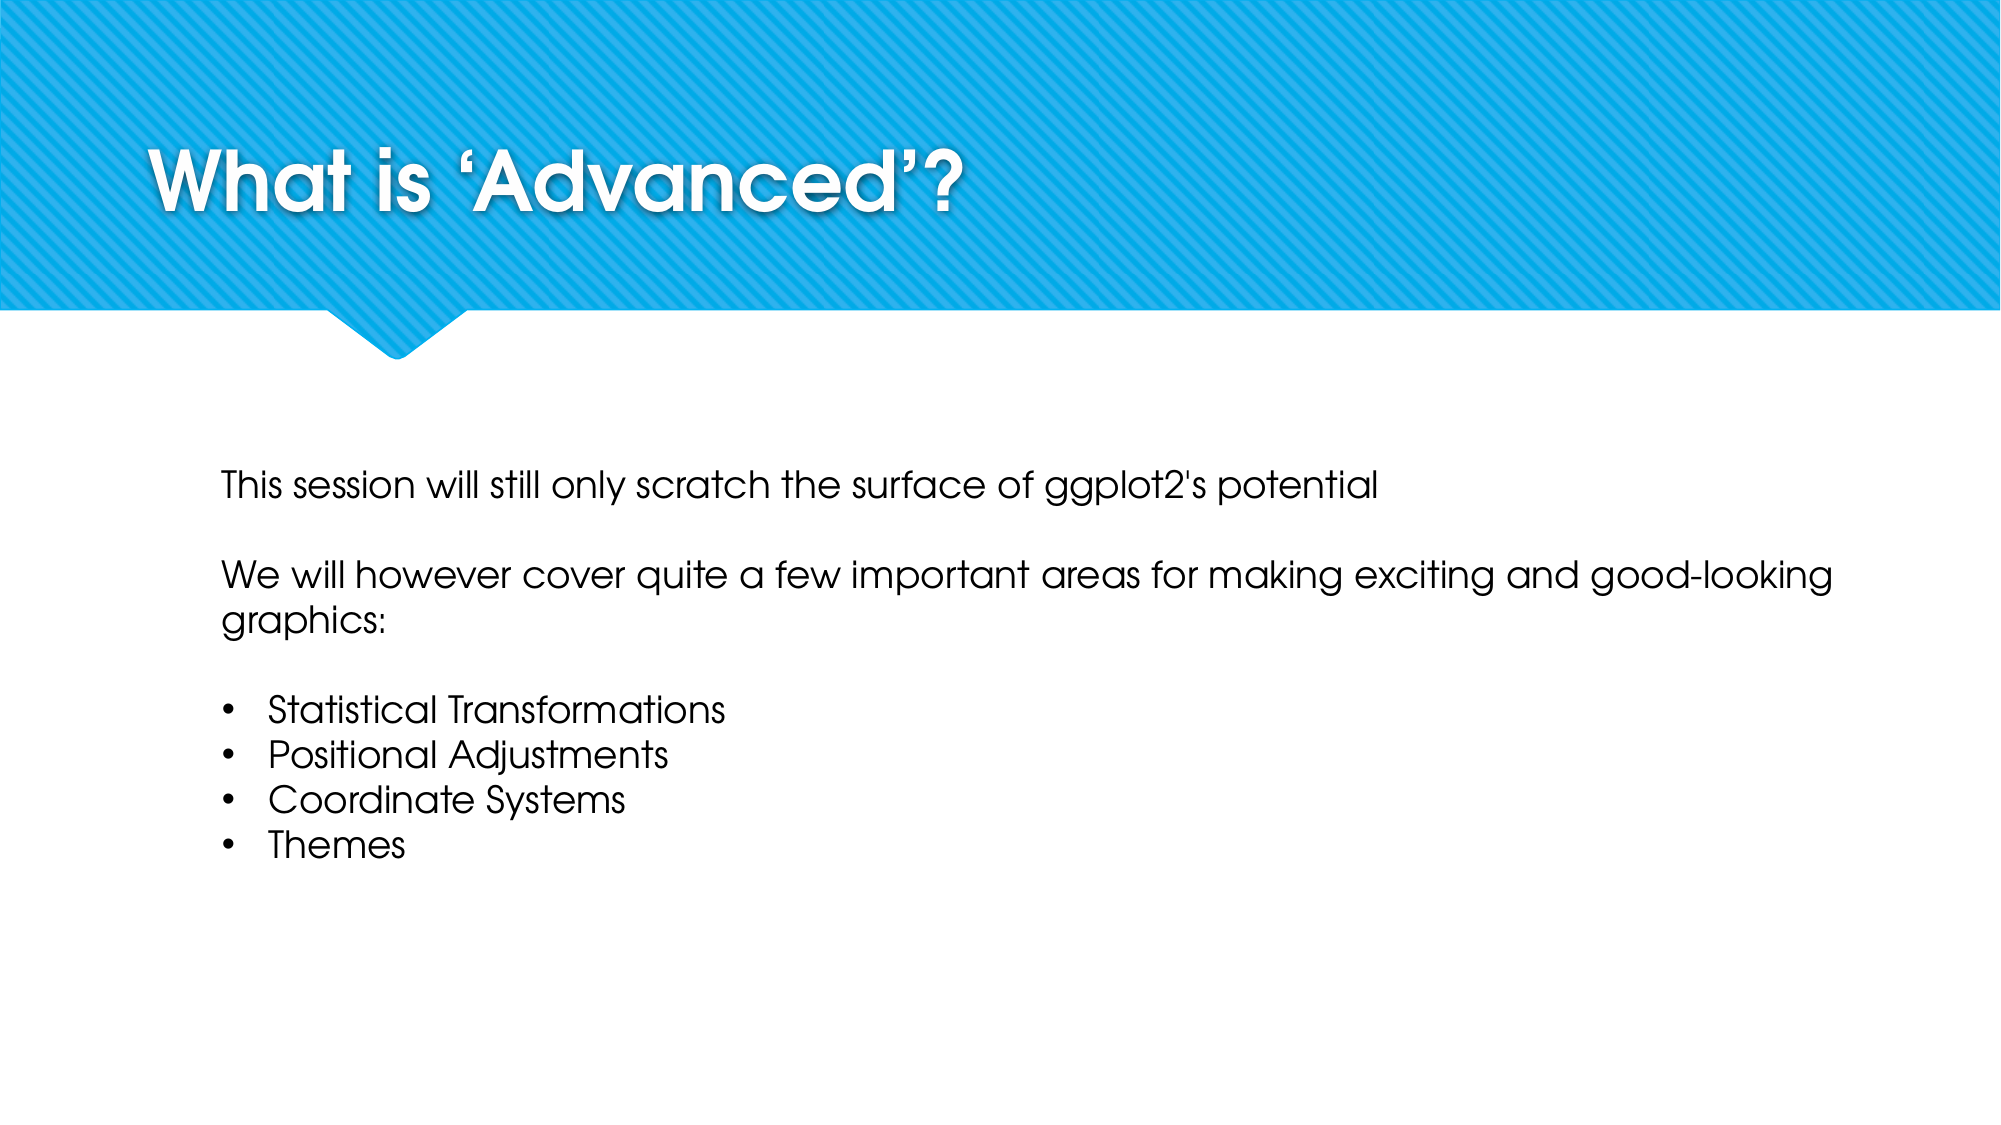

# What is ‘Advanced’?
This session will still only scratch the surface of ggplot2's potential

We will however cover quite a few important areas for making exciting and good-looking graphics:

Statistical Transformations
Positional Adjustments
Coordinate Systems
Themes